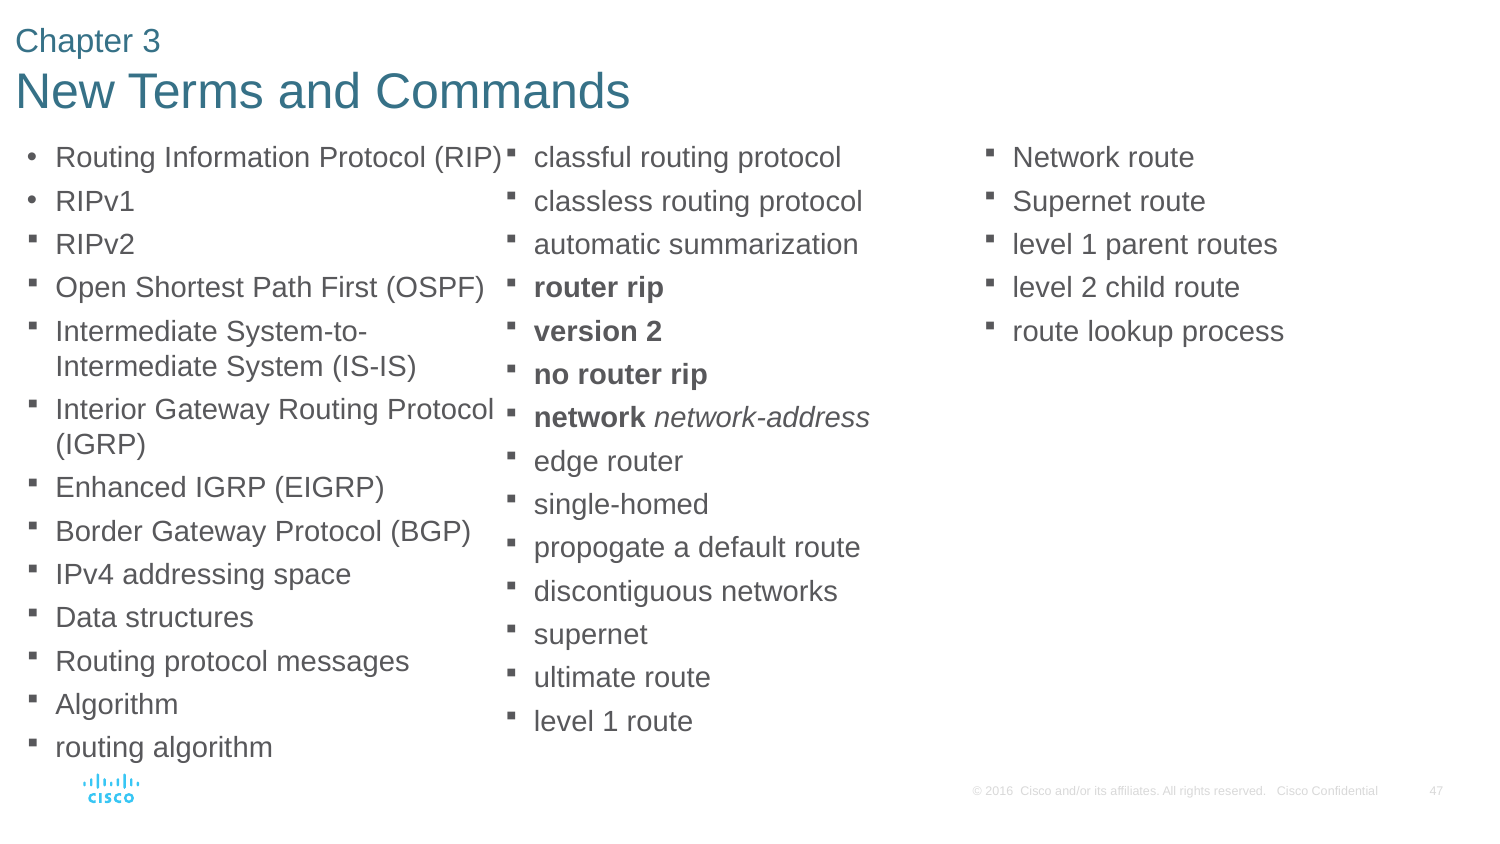

# Chapter 3 New Terms and Commands
Routing Information Protocol (RIP)
RIPv1
RIPv2
Open Shortest Path First (OSPF)
Intermediate System-to-Intermediate System (IS-IS)
Interior Gateway Routing Protocol (IGRP)
Enhanced IGRP (EIGRP)
Border Gateway Protocol (BGP)
IPv4 addressing space
Data structures
Routing protocol messages
Algorithm
routing algorithm
classful routing protocol
classless routing protocol
automatic summarization
router rip
version 2
no router rip
network network-address
edge router
single-homed
propogate a default route
discontiguous networks
supernet
ultimate route
level 1 route
Network route
Supernet route
level 1 parent routes
level 2 child route
route lookup process